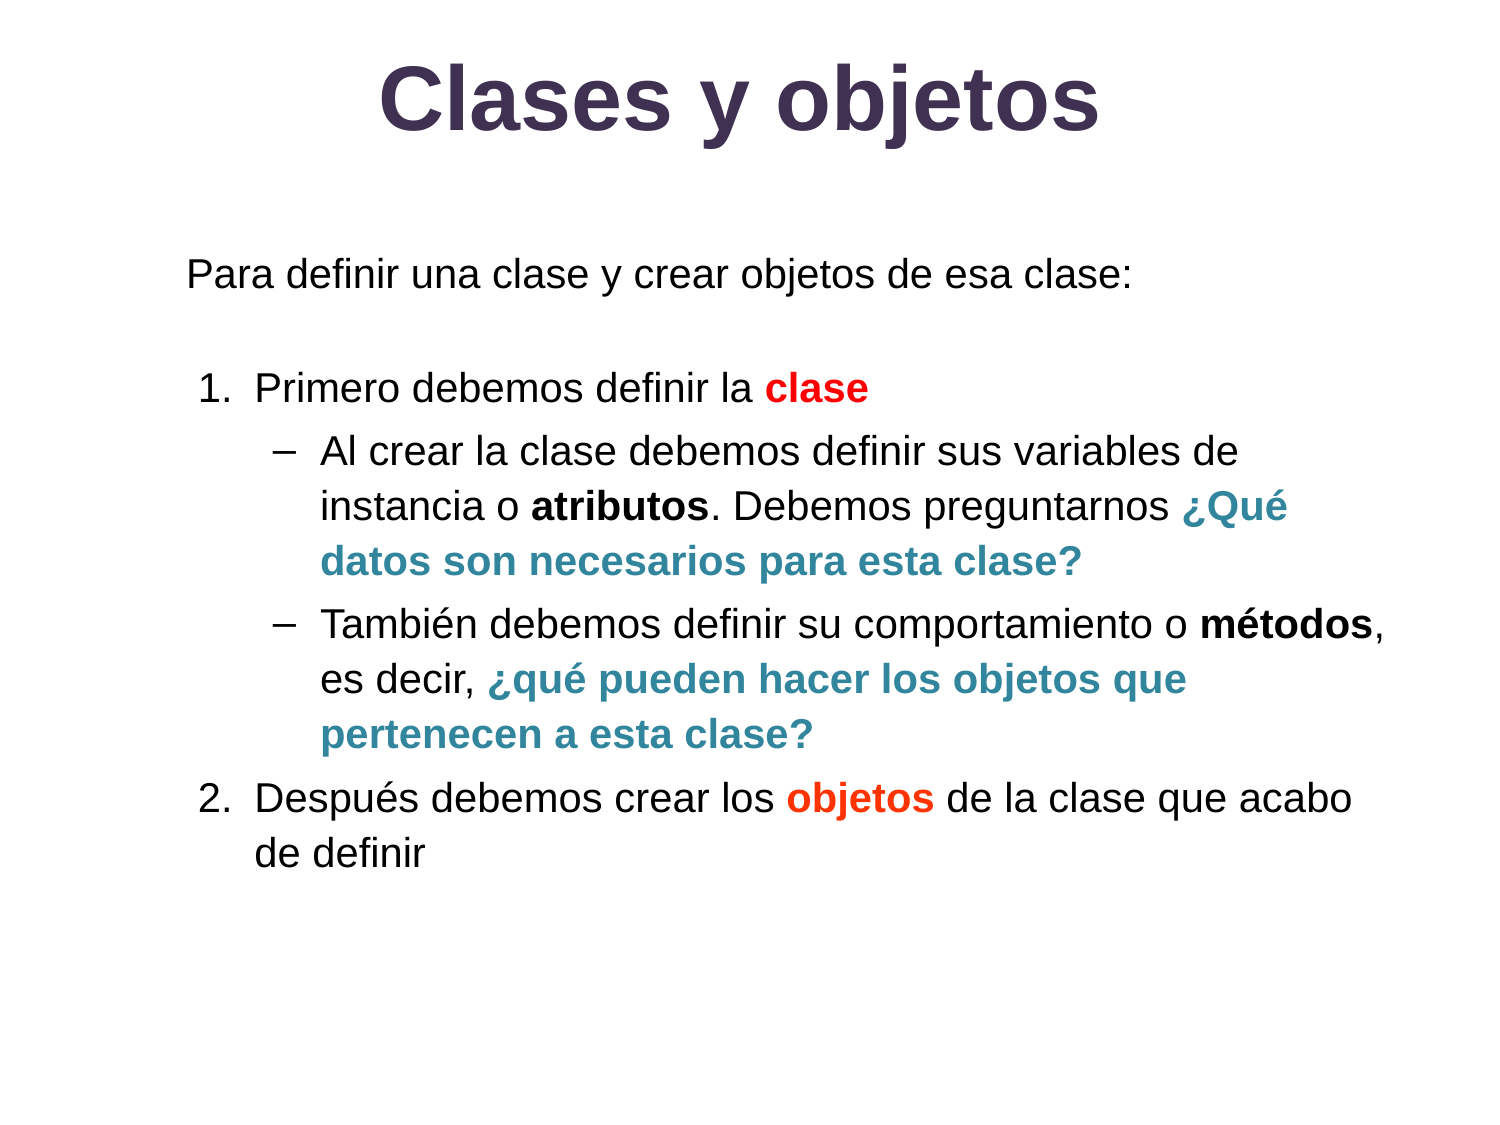

# Clases y objetos
Para definir una clase y crear objetos de esa clase:

Primero debemos definir la clase
Al crear la clase debemos definir sus variables de instancia o atributos. Debemos preguntarnos ¿Qué datos son necesarios para esta clase?
También debemos definir su comportamiento o métodos, es decir, ¿qué pueden hacer los objetos que pertenecen a esta clase?
Después debemos crear los objetos de la clase que acabo de definir